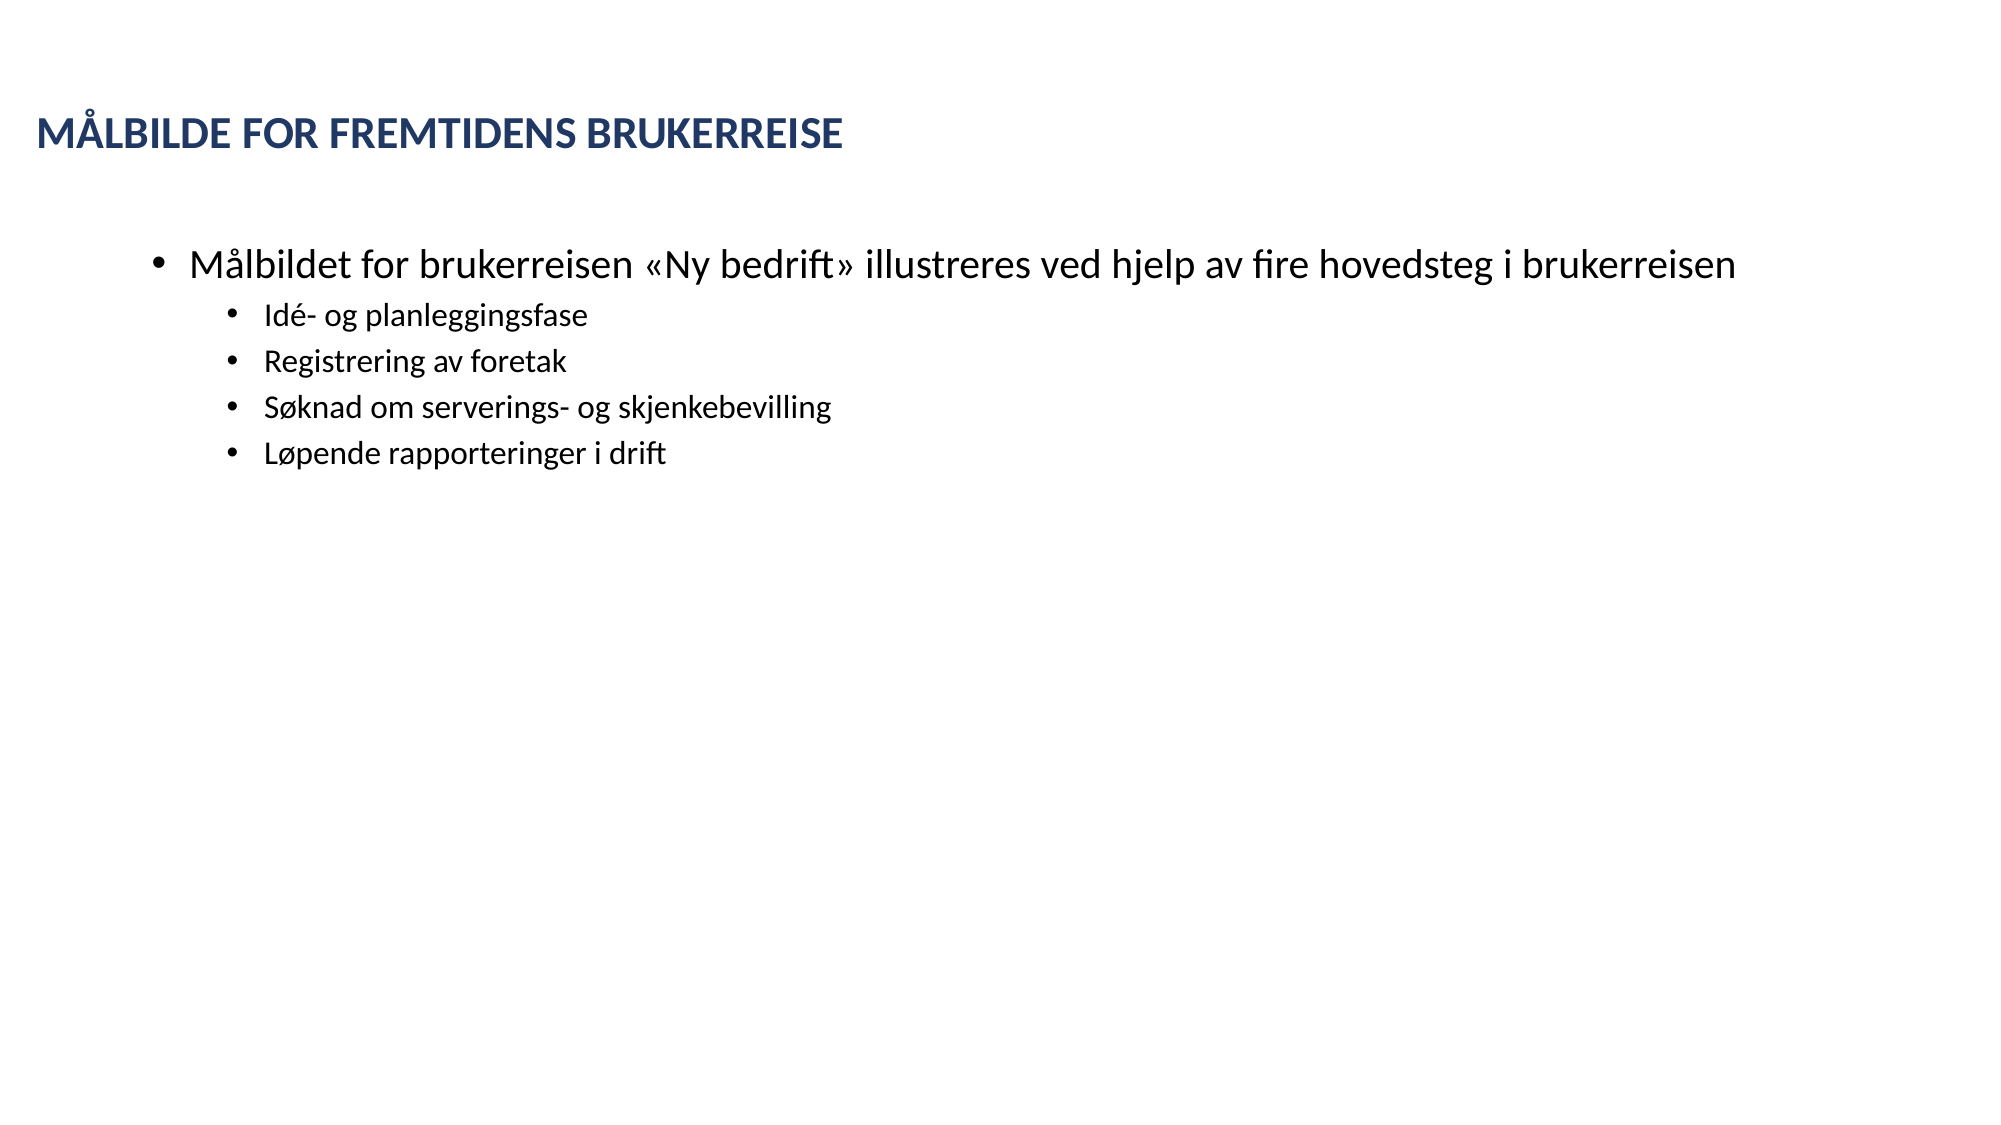

MÅLBILDE FOR FREMTIDENS BRUKERREISE
Målbildet for brukerreisen «Ny bedrift» illustreres ved hjelp av fire hovedsteg i brukerreisen
Idé- og planleggingsfase
Registrering av foretak
Søknad om serverings- og skjenkebevilling
Løpende rapporteringer i drift